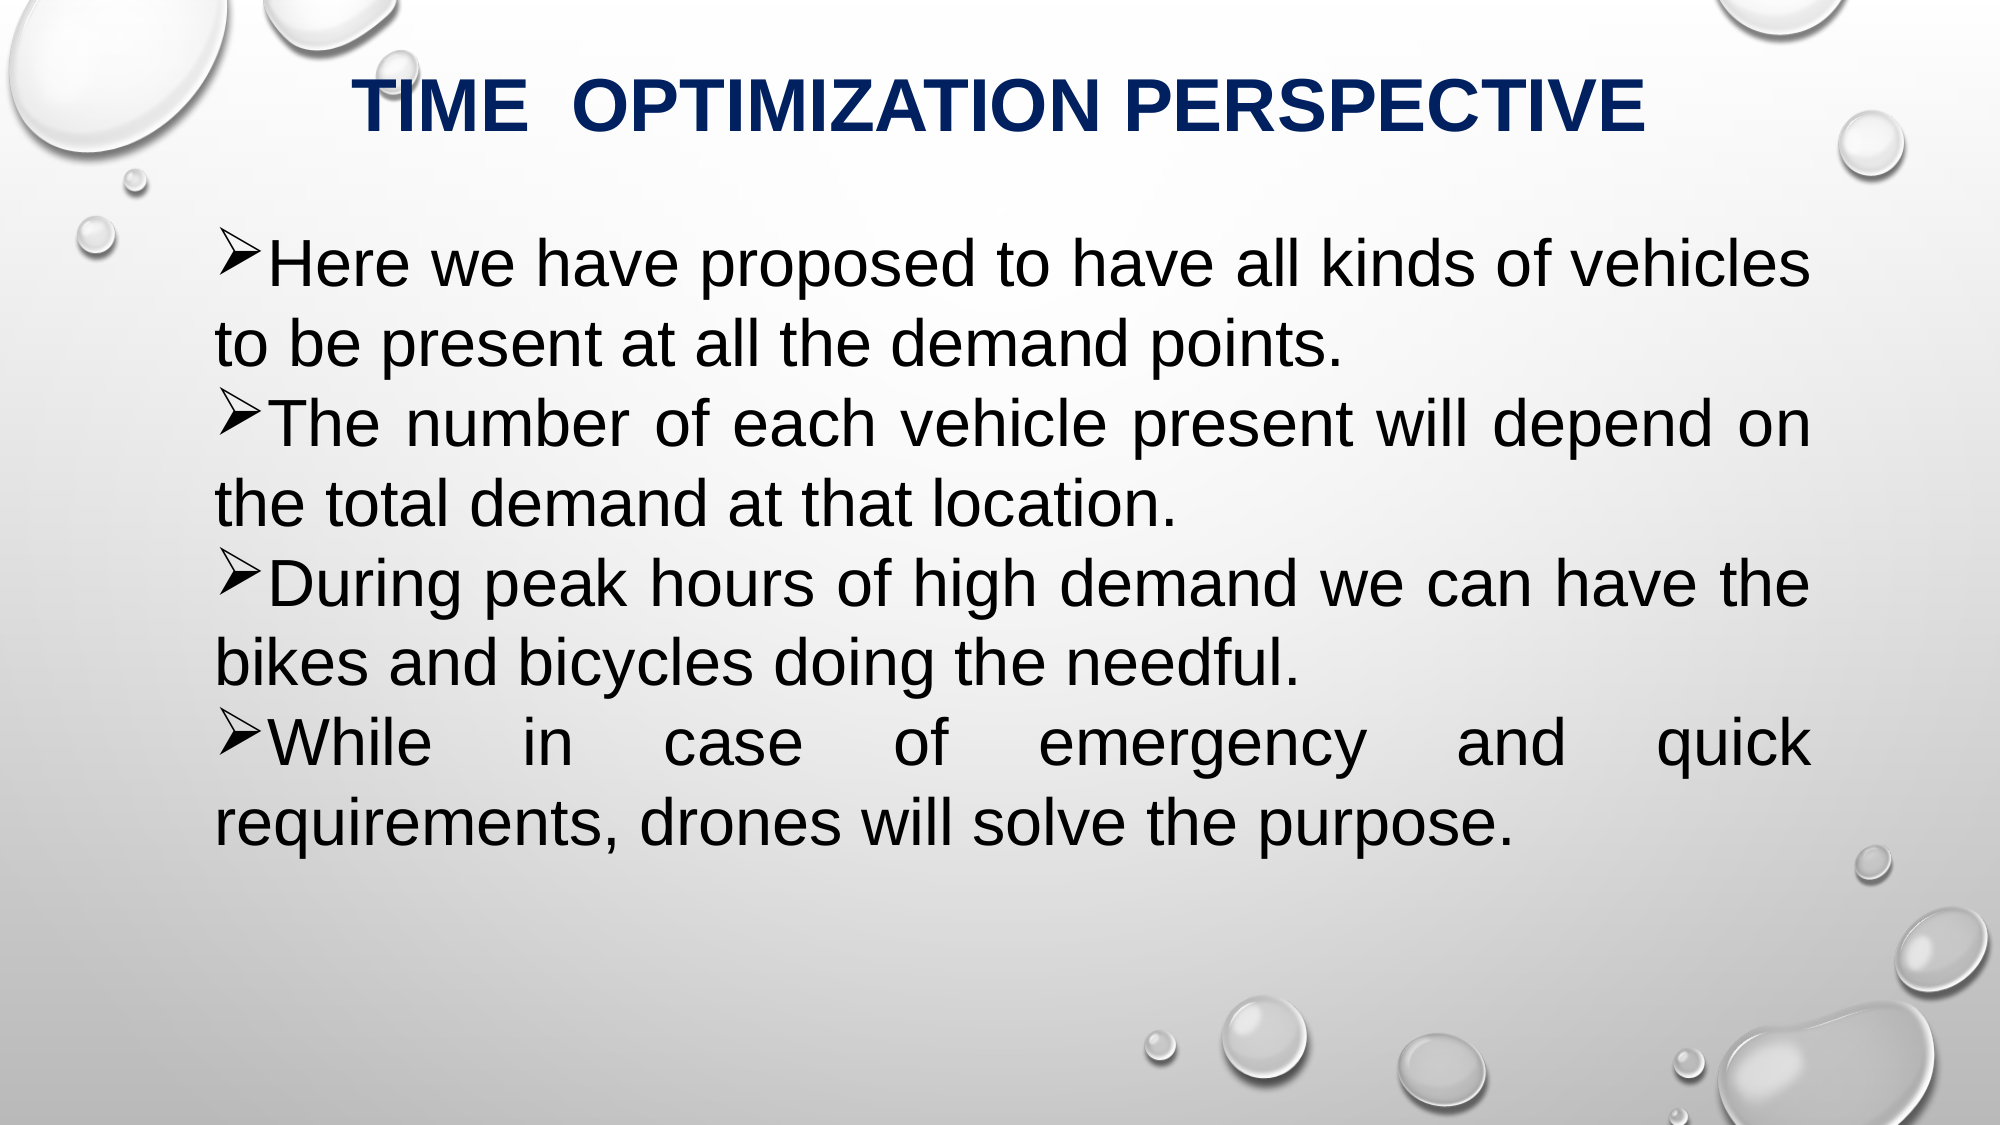

TIME  optimization perspective
Here we have proposed to have all kinds of vehicles to be present at all the demand points.
The number of each vehicle present will depend on the total demand at that location.
During peak hours of high demand we can have the bikes and bicycles doing the needful.
While in case of emergency and quick requirements, drones will solve the purpose.